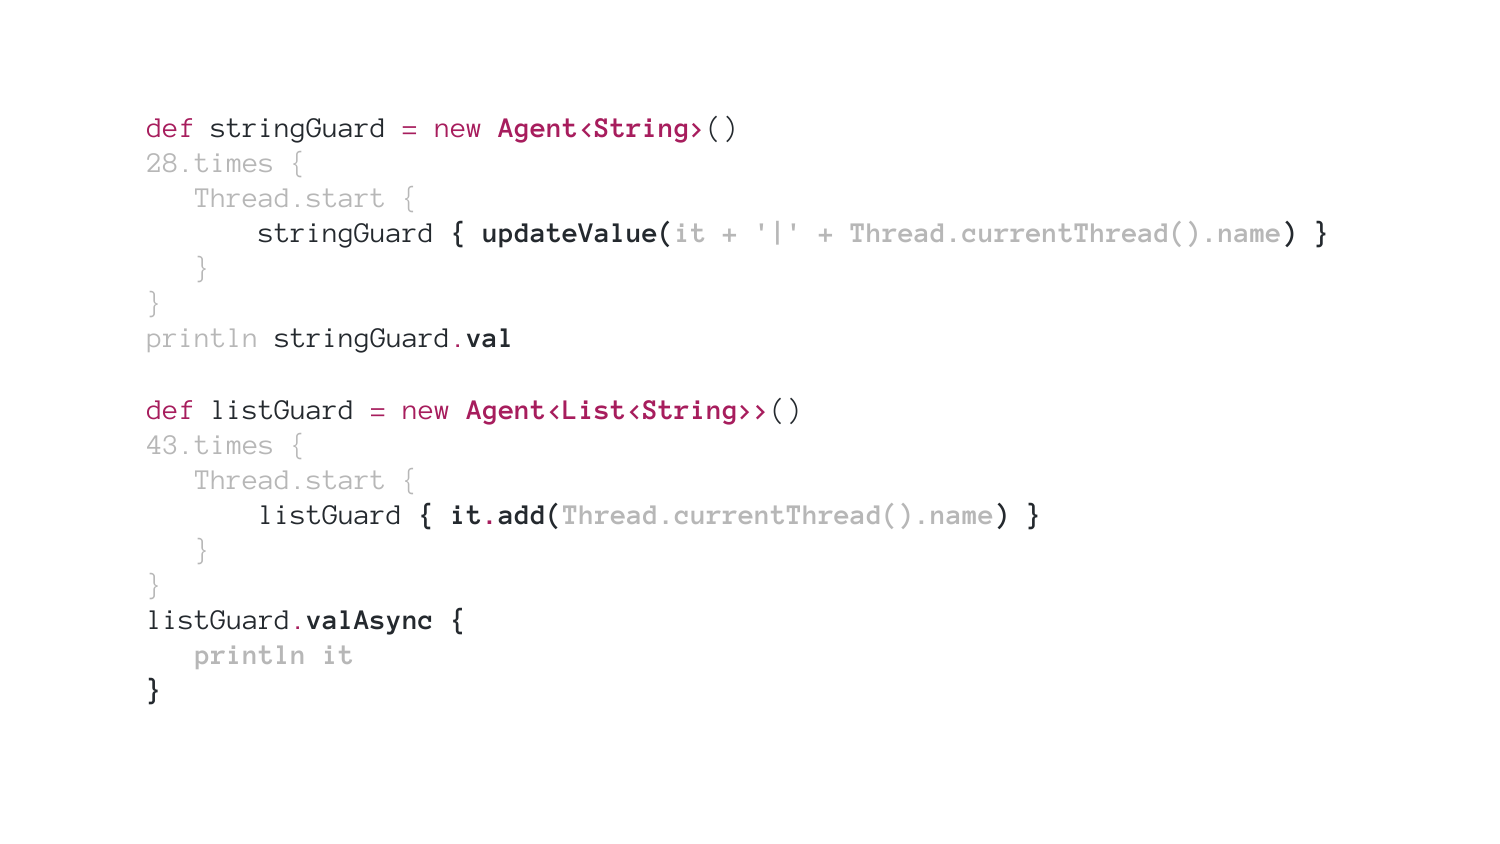

def stringGuard = new Agent<String>()
28.times {
   Thread.start {
       stringGuard { updateValue(it + '|' + Thread.currentThread().name) }
   }
}
println stringGuard.val

def listGuard = new Agent<List<String>>()
43.times {
   Thread.start {
       listGuard { it.add(Thread.currentThread().name) }
   }
}
listGuard.valAsync {
   println it
}